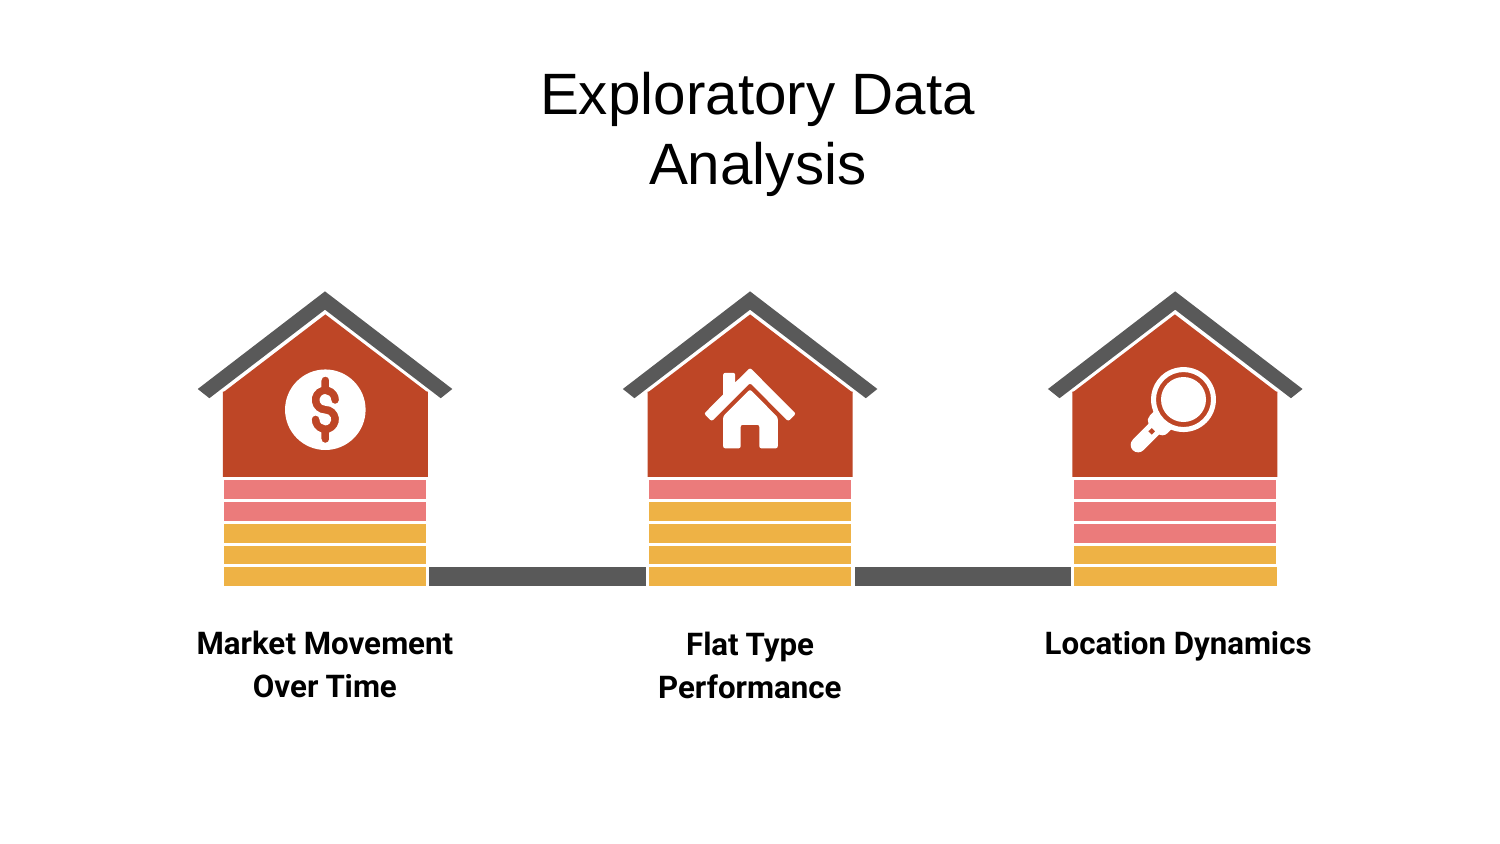

# Exploratory Data Analysis

Market Movement Over Time
Location Dynamics
Flat Type Performance